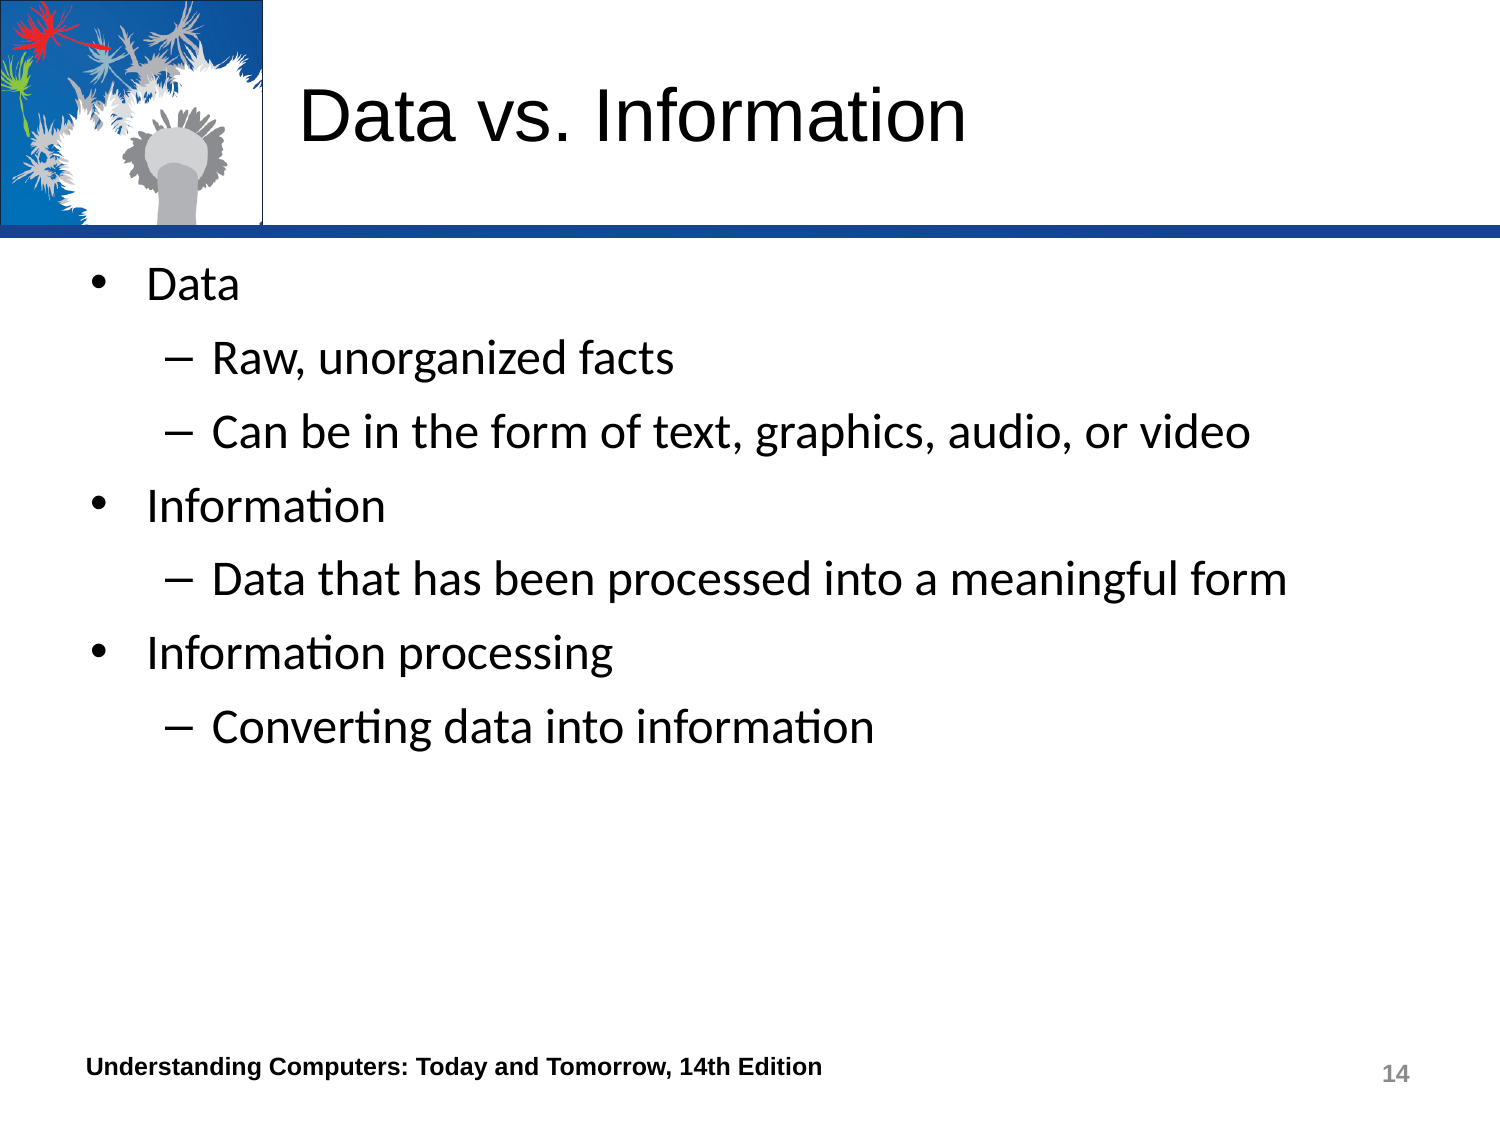

# Data vs. Information
Data
Raw, unorganized facts
Can be in the form of text, graphics, audio, or video
Information
Data that has been processed into a meaningful form
Information processing
Converting data into information

Understanding Computers: Today and Tomorrow, 14th Edition
14